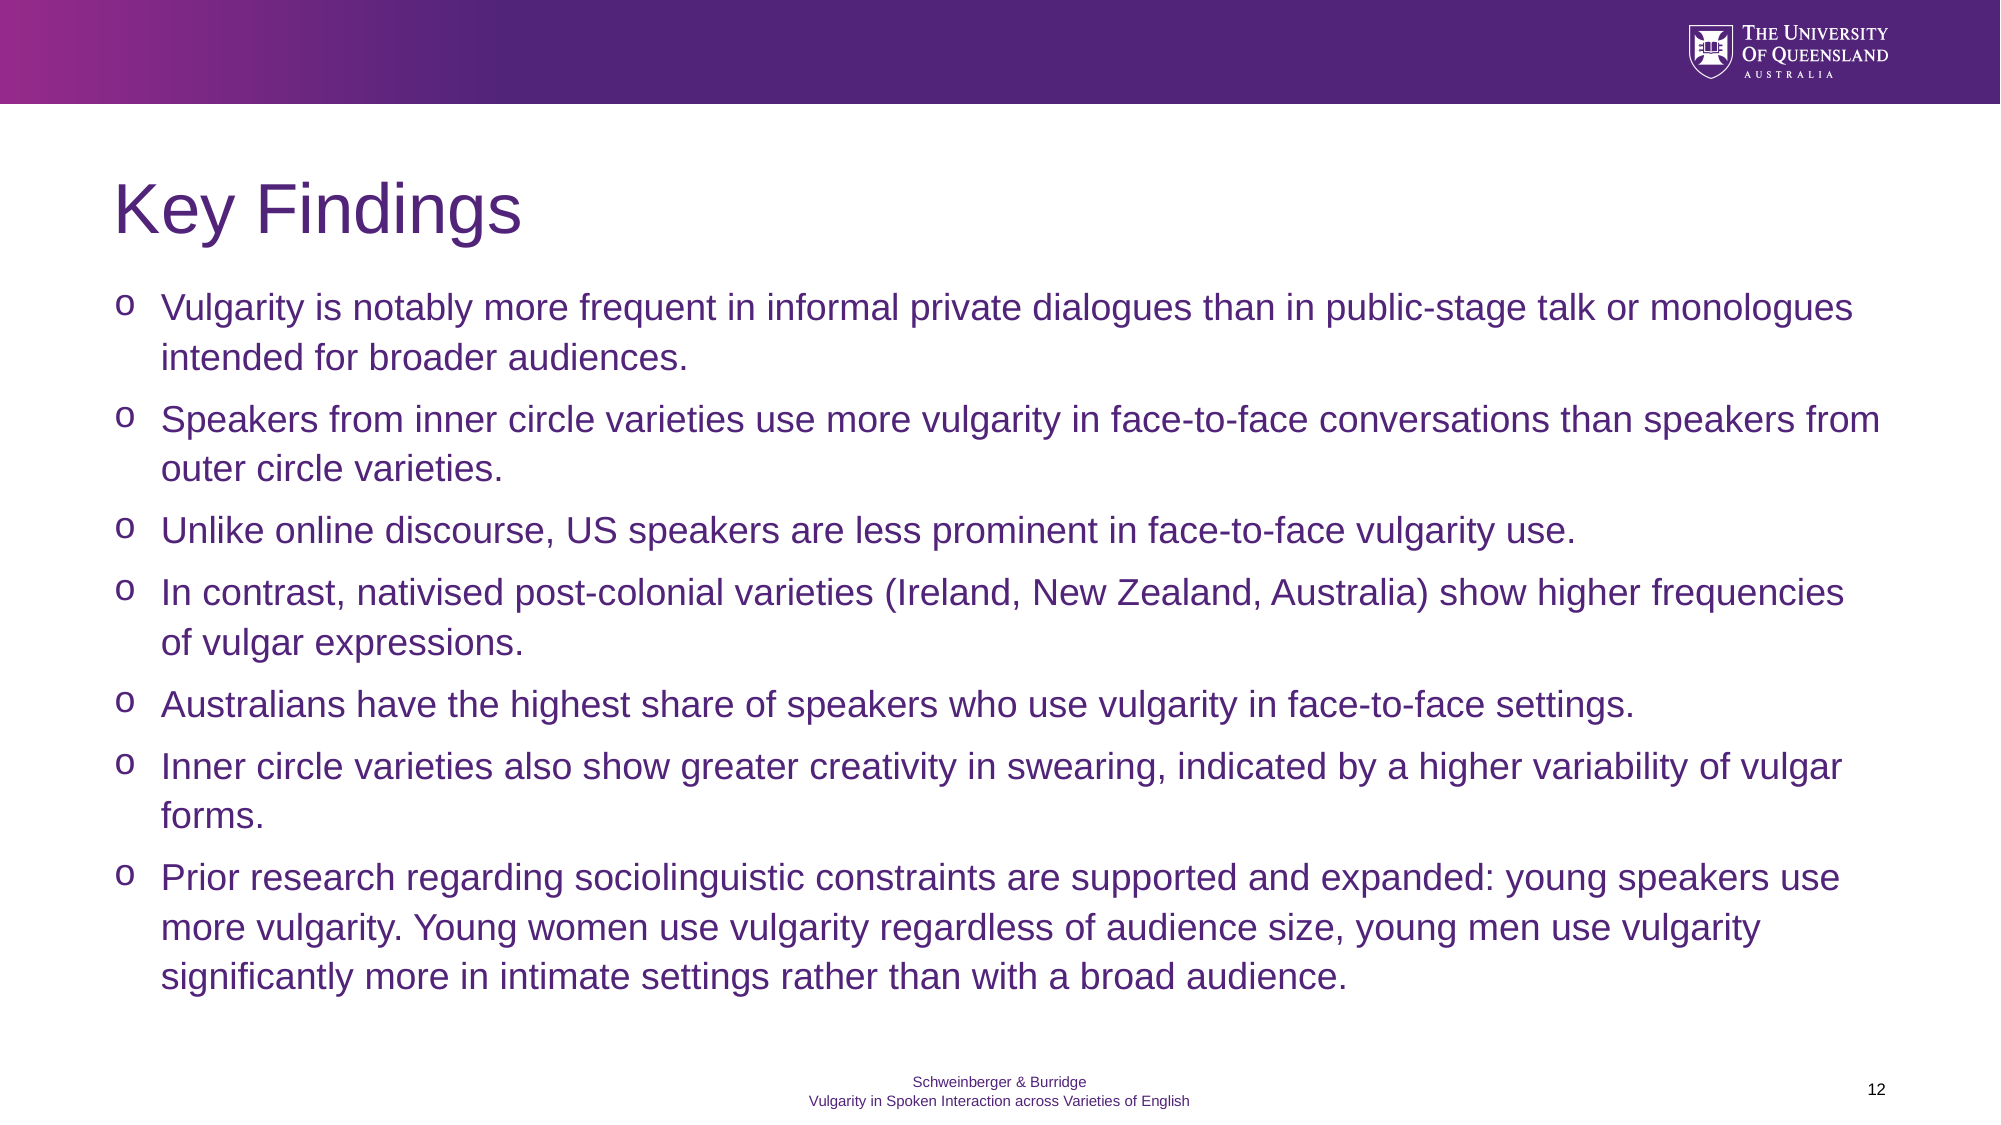

# Key Findings
Vulgarity is notably more frequent in informal private dialogues than in public-stage talk or monologues intended for broader audiences.
Speakers from inner circle varieties use more vulgarity in face-to-face conversations than speakers from outer circle varieties.
Unlike online discourse, US speakers are less prominent in face-to-face vulgarity use.
In contrast, nativised post-colonial varieties (Ireland, New Zealand, Australia) show higher frequencies of vulgar expressions.
Australians have the highest share of speakers who use vulgarity in face-to-face settings.
Inner circle varieties also show greater creativity in swearing, indicated by a higher variability of vulgar forms.
Prior research regarding sociolinguistic constraints are supported and expanded: young speakers use more vulgarity. Young women use vulgarity regardless of audience size, young men use vulgarity significantly more in intimate settings rather than with a broad audience.
12
Schweinberger & Burridge
Vulgarity in Spoken Interaction across Varieties of English